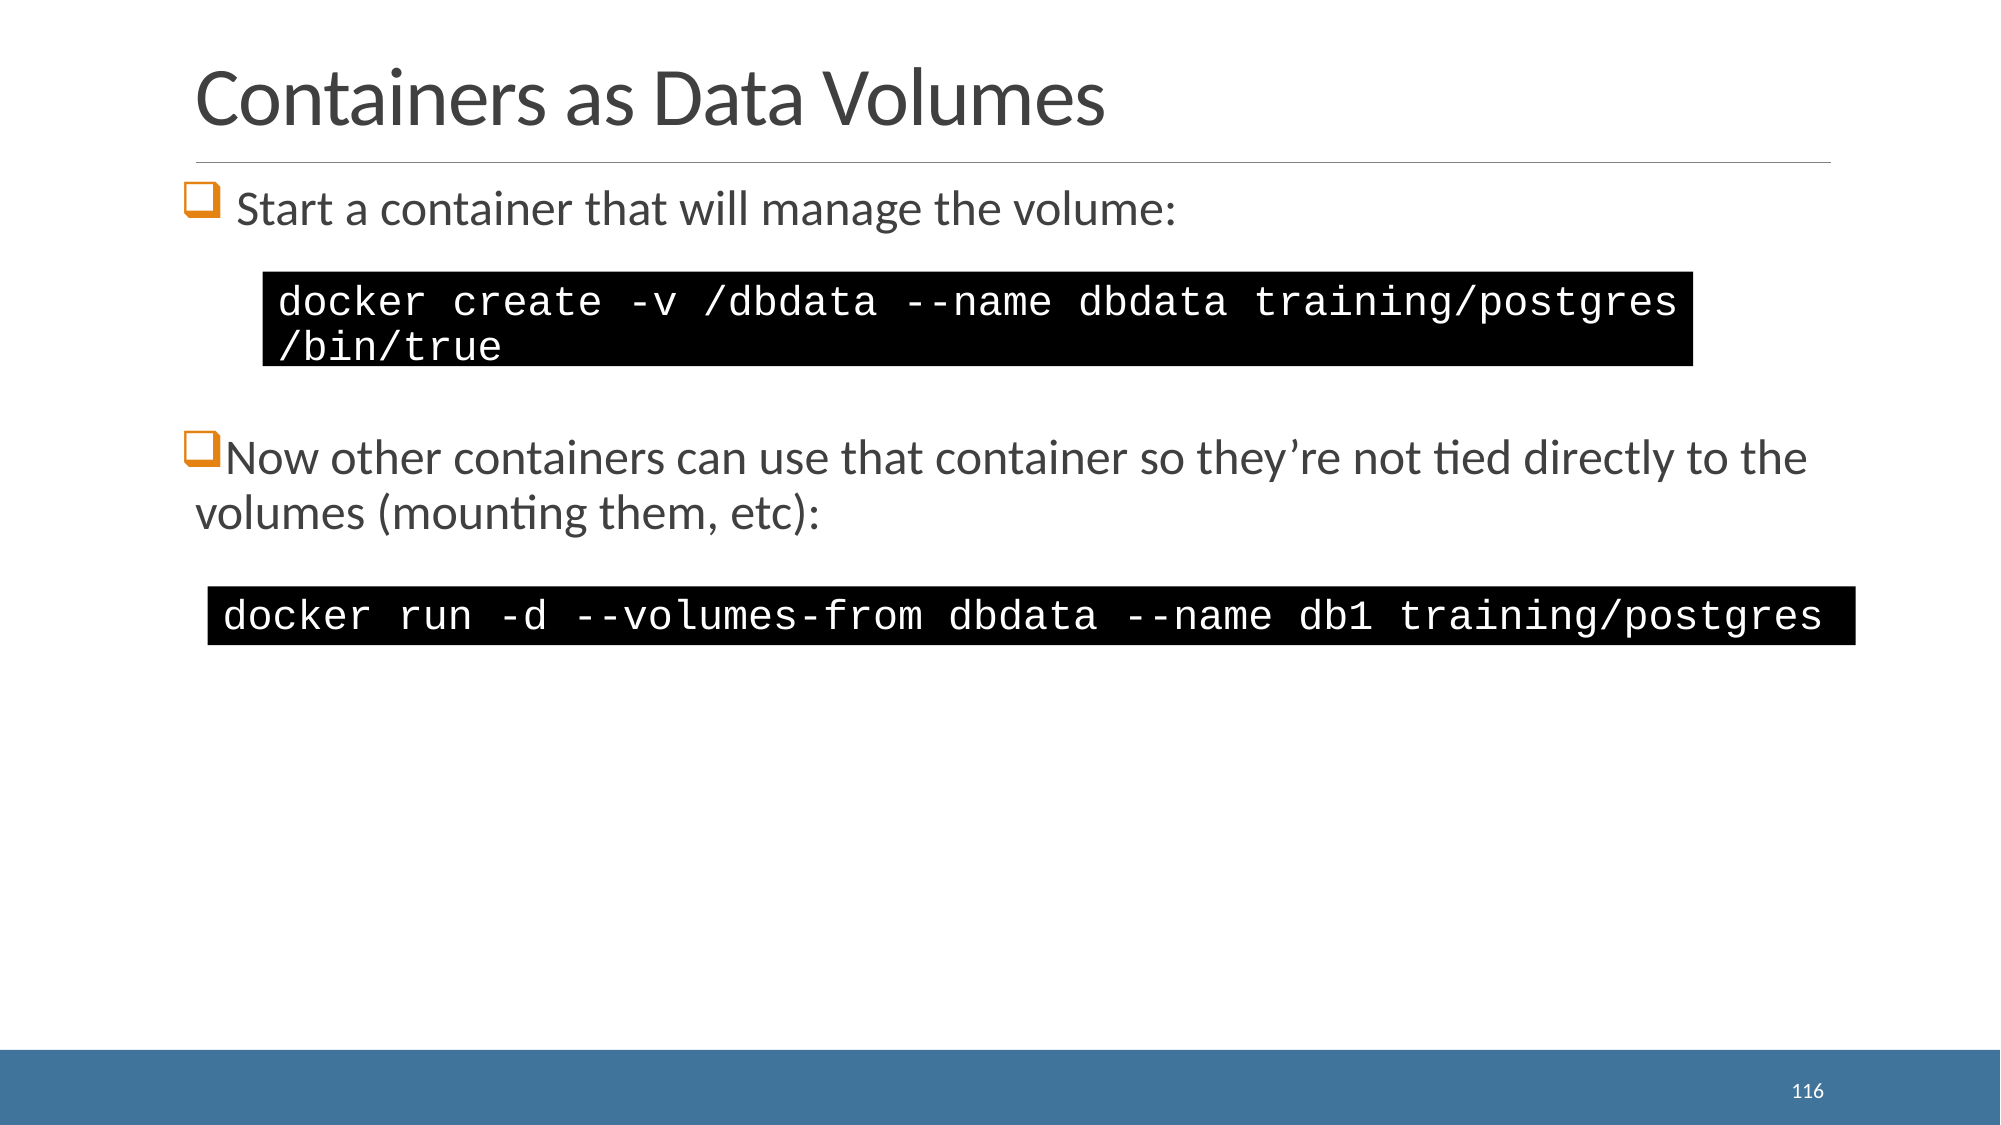

# Containers as Data Volumes
 Start a container that will manage the volume:

Now other containers can use that container so they’re not tied directly to the volumes (mounting them, etc):
docker create -v /dbdata --name dbdata training/postgres /bin/true
docker run -d --volumes-from dbdata --name db1 training/postgres

116